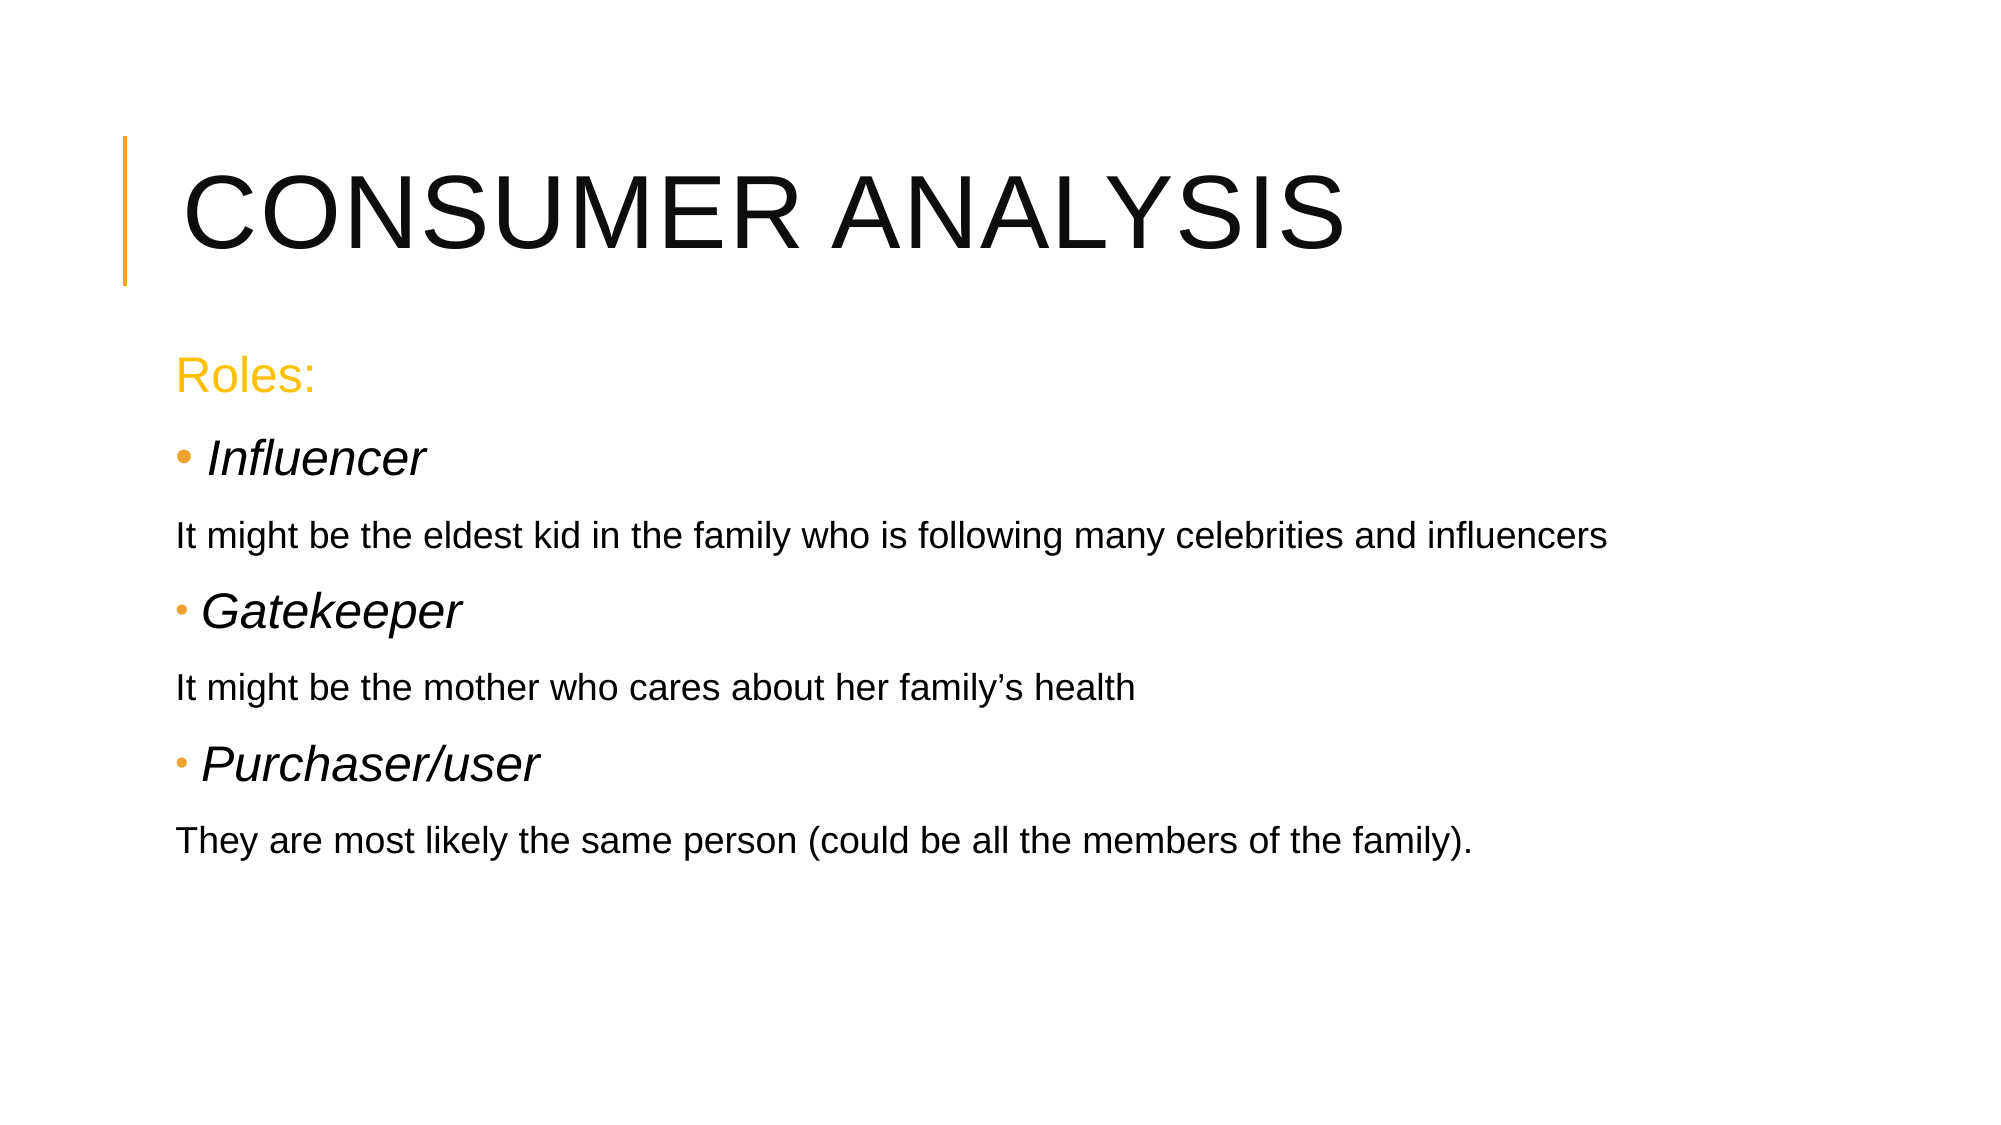

# Consumer Analysis
Roles:
 Influencer
It might be the eldest kid in the family who is following many celebrities and influencers
 Gatekeeper
It might be the mother who cares about her family’s health
 Purchaser/user
They are most likely the same person (could be all the members of the family).